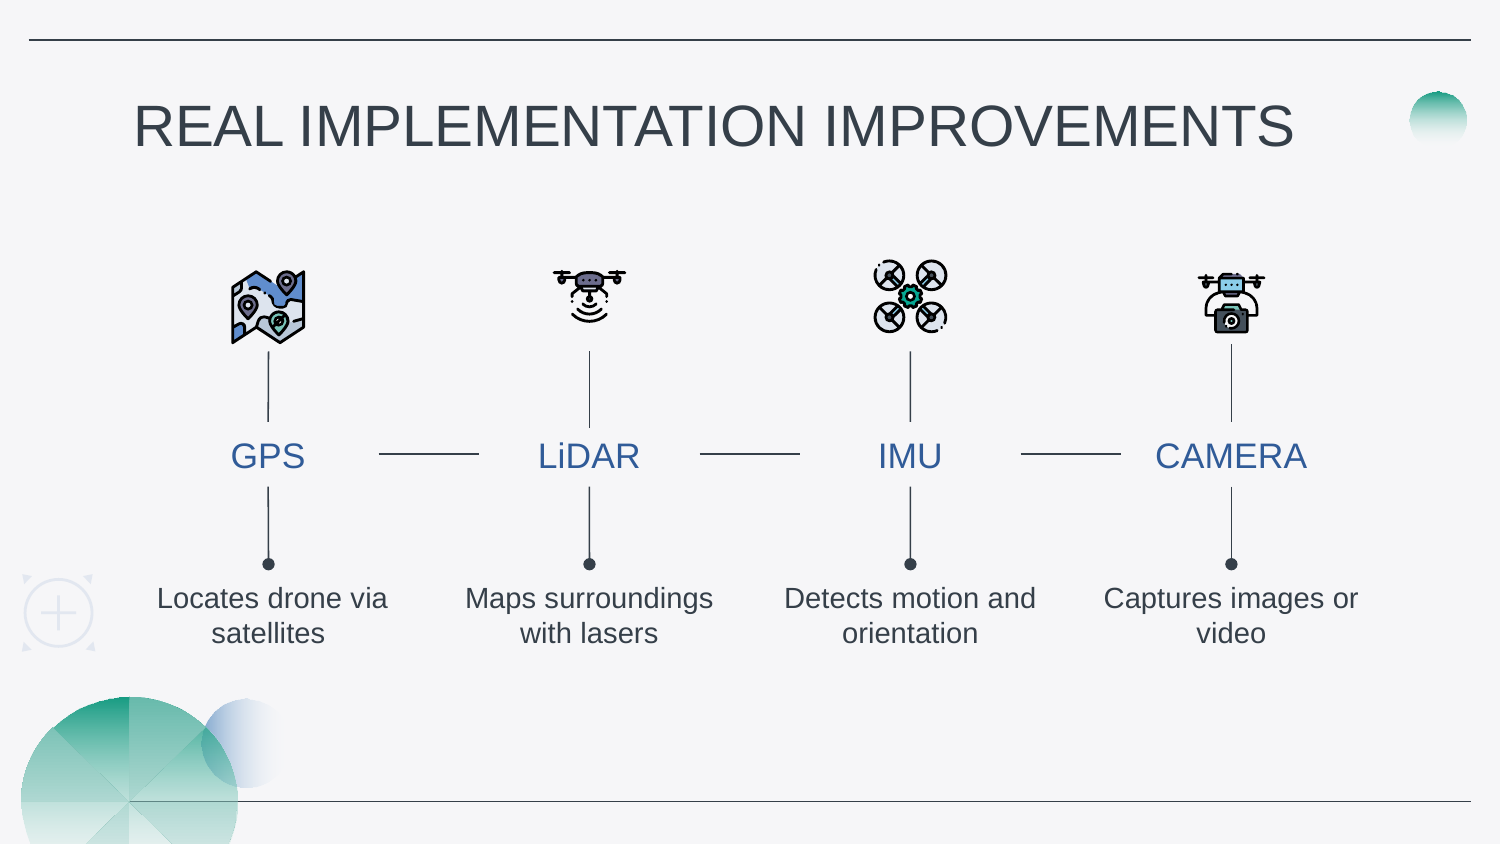

# REAL IMPLEMENTATION IMPROVEMENTS

GPS
LiDAR
IMU
CAMERA
 Locates drone via satellites
Maps surroundings with lasers
Detects motion and orientation
Captures images or video